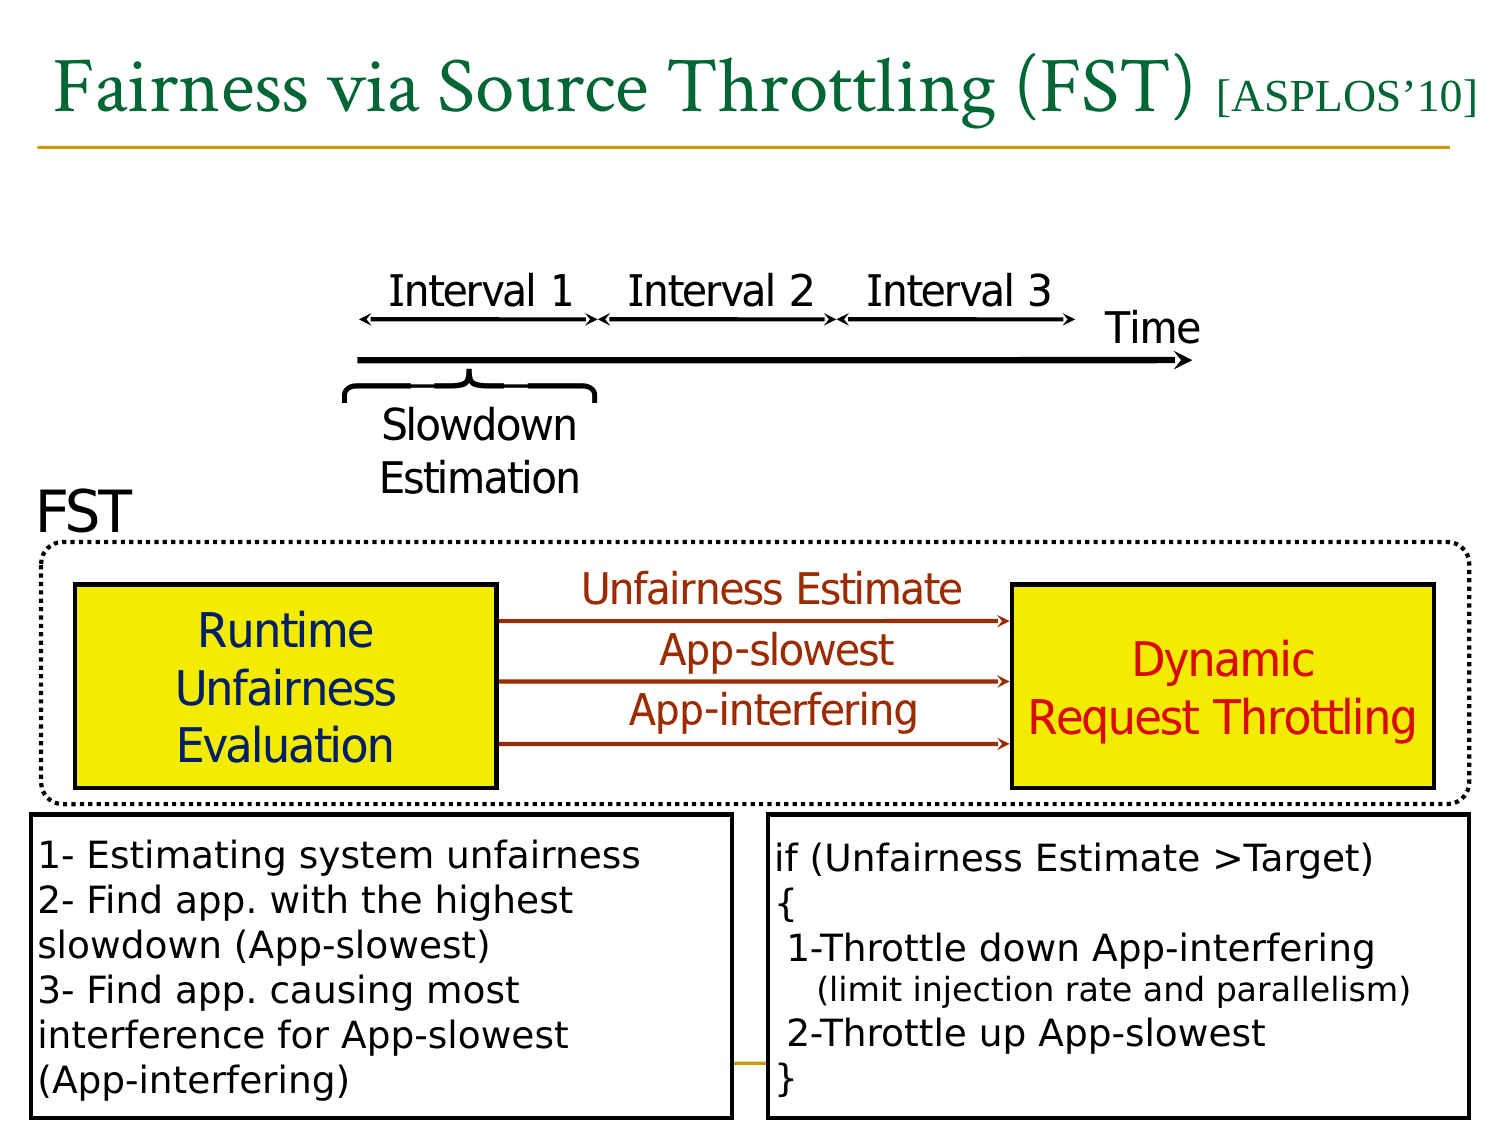

# Fairness via Source Throttling (FST) [ASPLOS’10]
Interval 1
Interval 2
Interval 3
Time

⎩
⎨
⎧
⎪
⎪

Slowdown Estimation
FST

Unfairness Estimate
Runtime Unfairness
Evaluation
Runtime Unfairness
Evaluation
Dynamic
Request Throttling
Dynamic
Request Throttling

App-slowest

App-interfering

1- Estimating system unfairness
2- Find app. with the highest slowdown (App-slowest)
3- Find app. causing most interference for App-slowest
(App-interfering)
if (Unfairness Estimate >Target)
{
 1-Throttle down App-interfering
    (limit injection rate and parallelism)
 2-Throttle up App-slowest
}

203